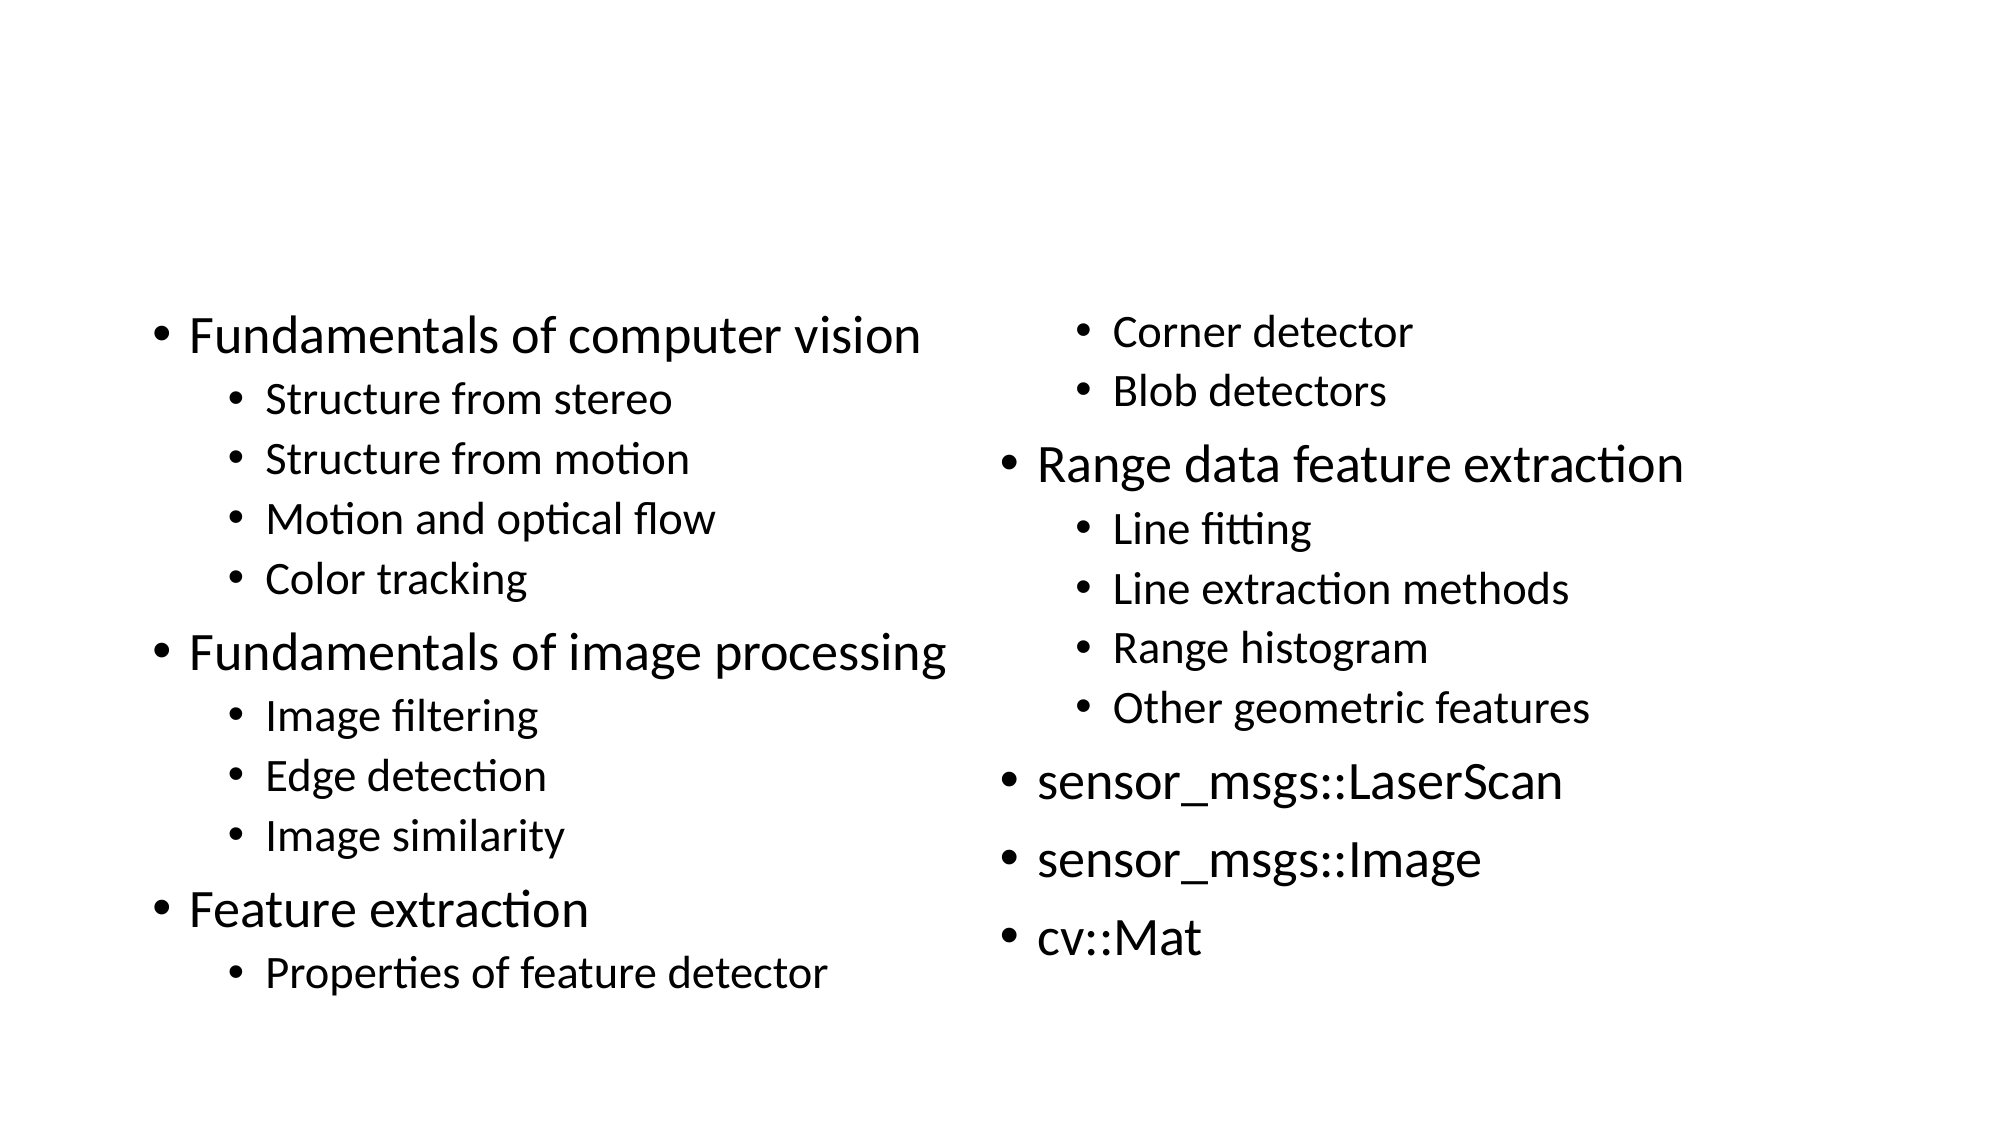

#
Fundamentals of computer vision
Structure from stereo
Structure from motion
Motion and optical flow
Color tracking
Fundamentals of image processing
Image filtering
Edge detection
Image similarity
Feature extraction
Properties of feature detector
Corner detector
Blob detectors
Range data feature extraction
Line fitting
Line extraction methods
Range histogram
Other geometric features
sensor_msgs::LaserScan
sensor_msgs::Image
cv::Mat